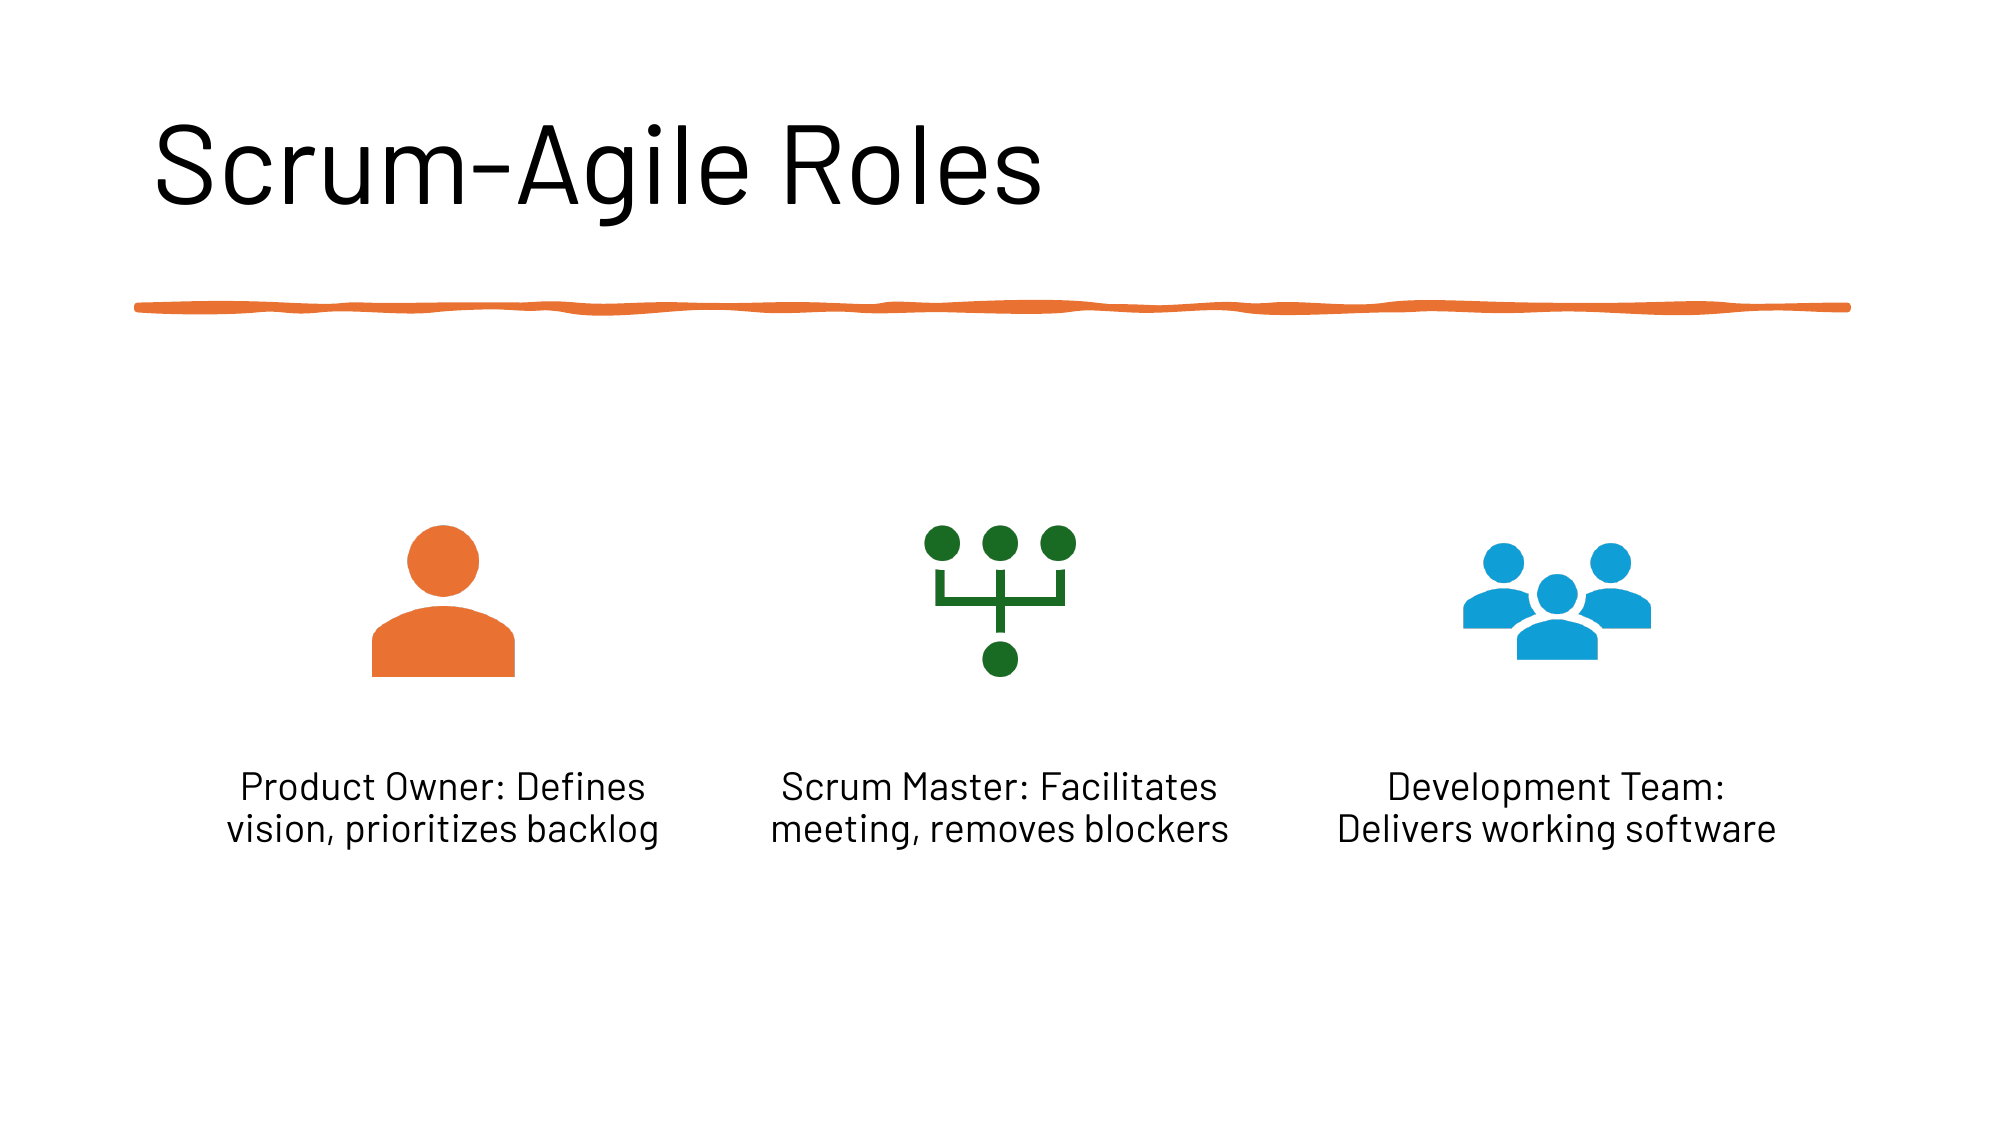

# Scrum-Agile Roles

Product Owner: Defines vision, prioritizes backlog
Scrum Master: Facilitates meeting, removes blockers
Development Team: Delivers working software